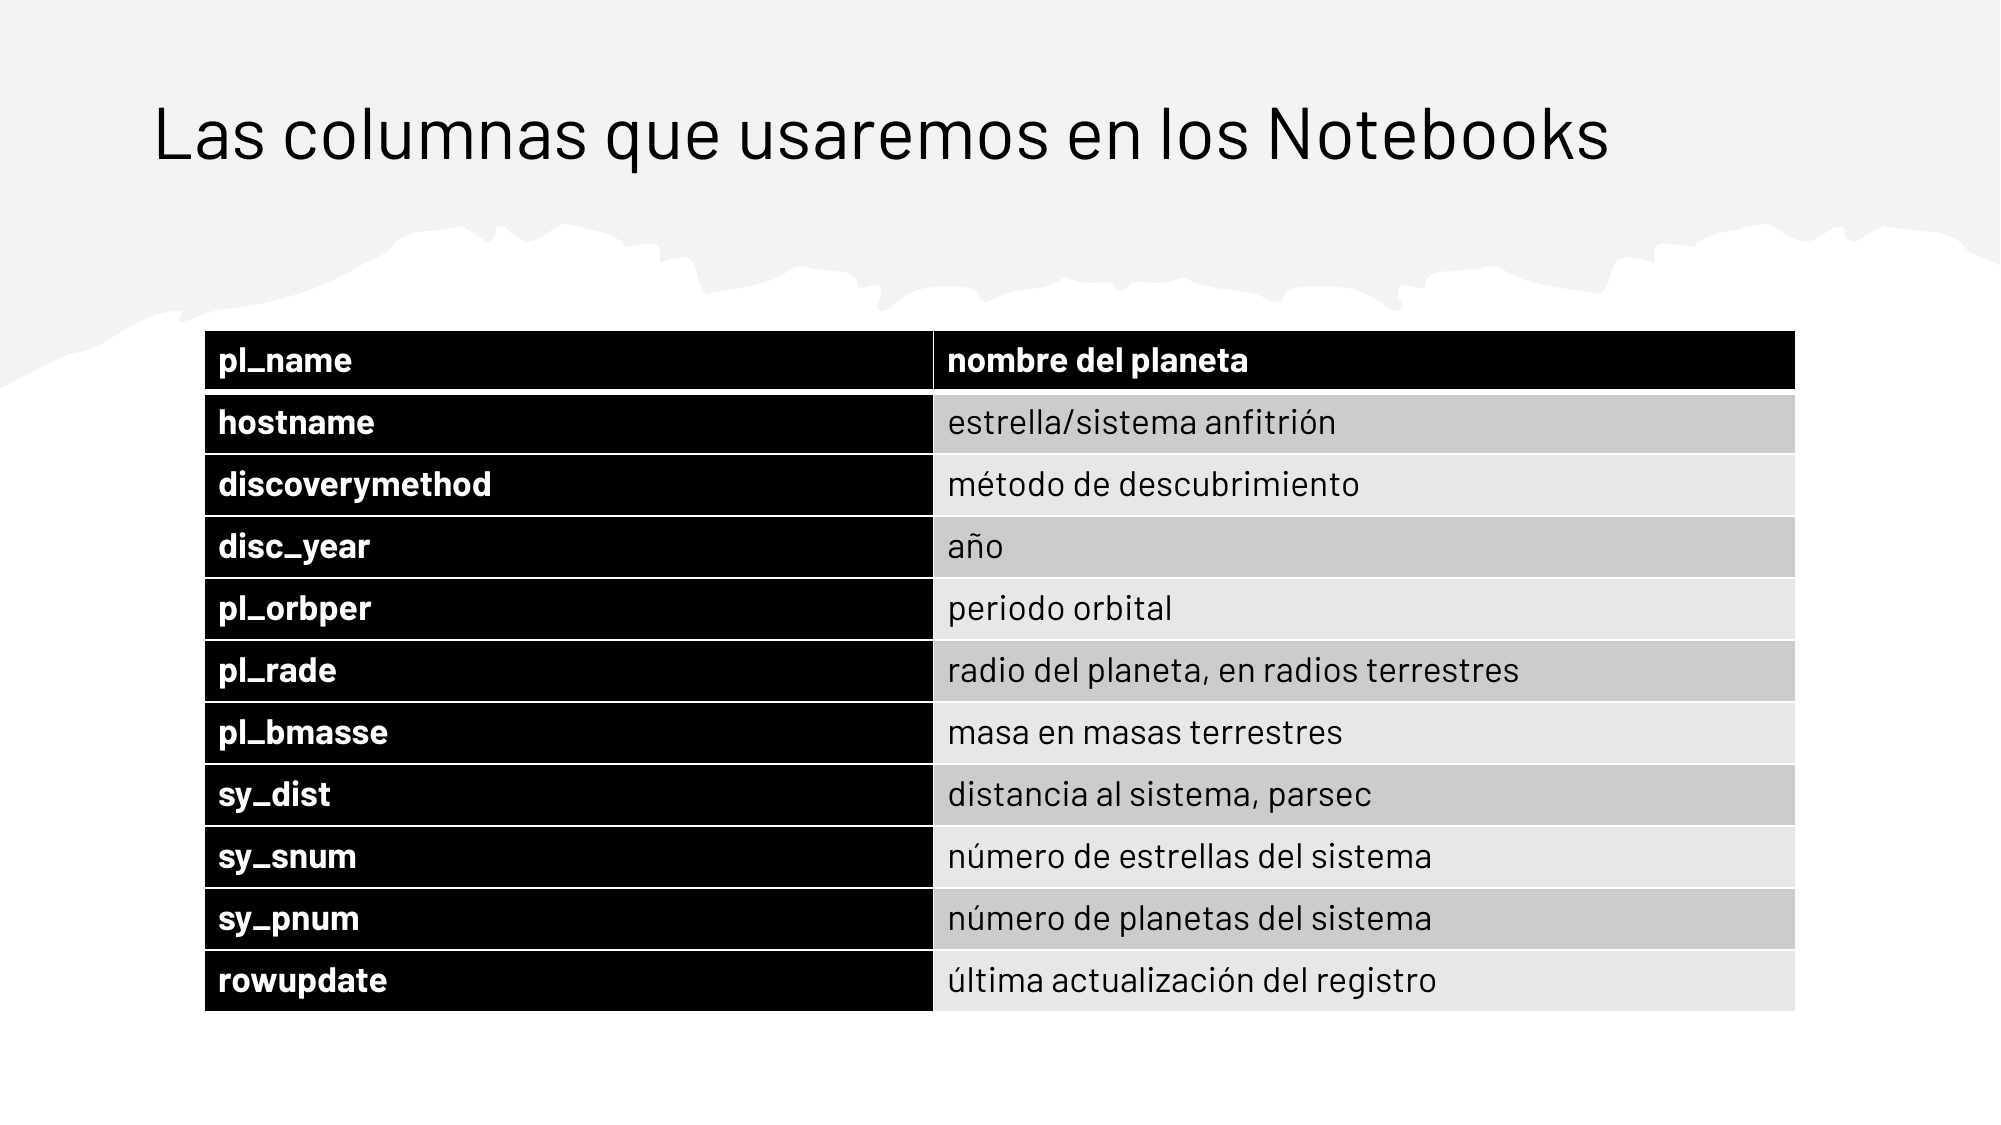

# Las columnas que usaremos en los Notebooks
| pl\_name | nombre del planeta |
| --- | --- |
| hostname | estrella/sistema anfitrión |
| discoverymethod | método de descubrimiento |
| disc\_year | año |
| pl\_orbper | periodo orbital |
| pl\_rade | radio del planeta, en radios terrestres |
| pl\_bmasse | masa en masas terrestres |
| sy\_dist | distancia al sistema, parsec |
| sy\_snum | número de estrellas del sistema |
| sy\_pnum | número de planetas del sistema |
| rowupdate | última actualización del registro |